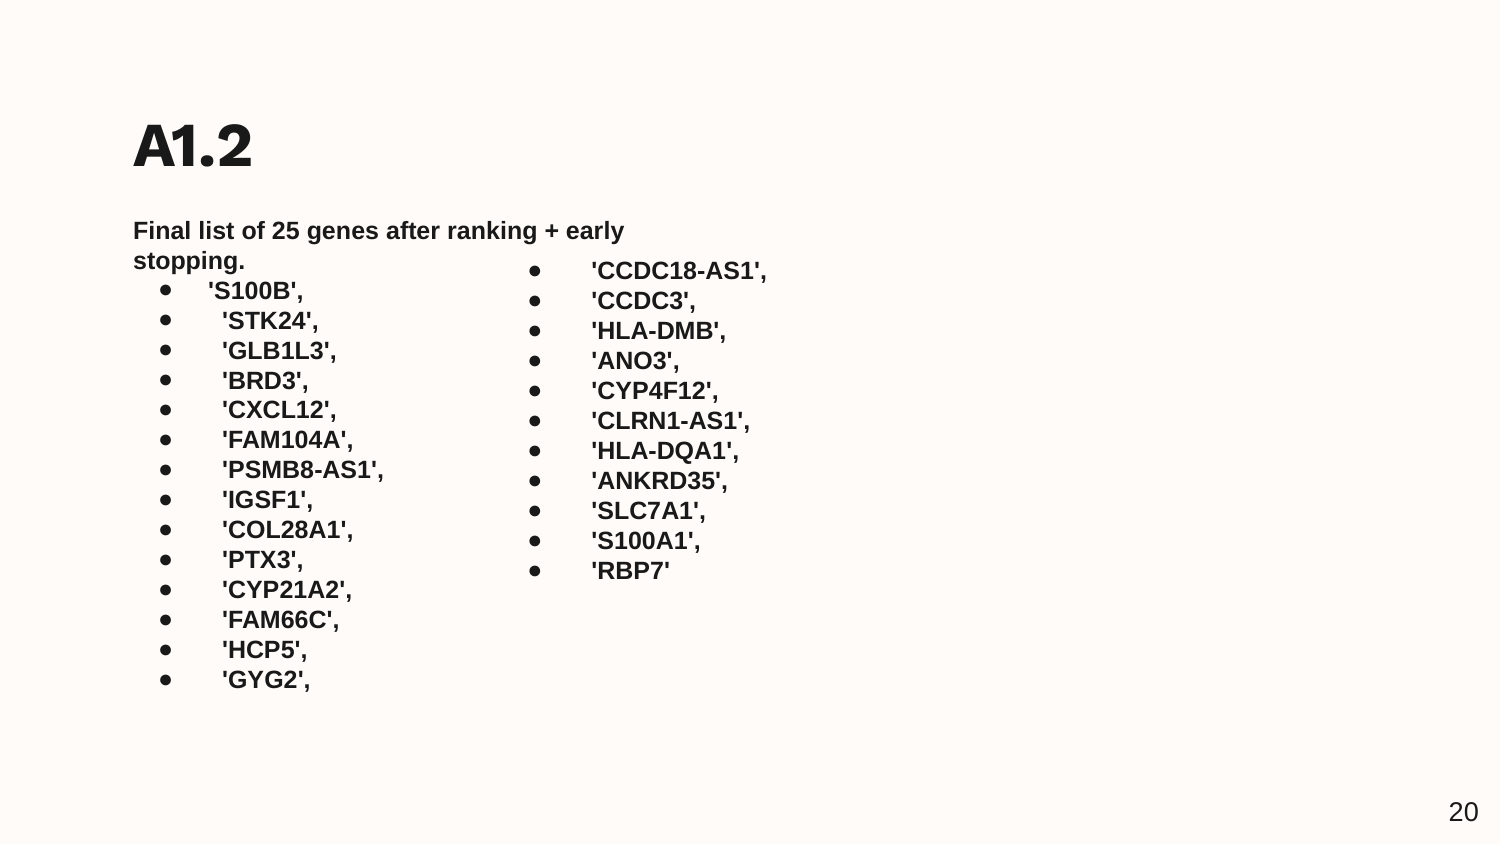

# A1.2
Final list of 25 genes after ranking + early stopping.
'S100B',
  'STK24',
  'GLB1L3',
  'BRD3',
  'CXCL12',
  'FAM104A',
  'PSMB8-AS1',
  'IGSF1',
  'COL28A1',
  'PTX3',
  'CYP21A2',
  'FAM66C',
  'HCP5',
  'GYG2',

  'CCDC18-AS1',
  'CCDC3',
  'HLA-DMB',
  'ANO3',
  'CYP4F12',
  'CLRN1-AS1',
  'HLA-DQA1',
  'ANKRD35',
  'SLC7A1',
  'S100A1',
  'RBP7'
20